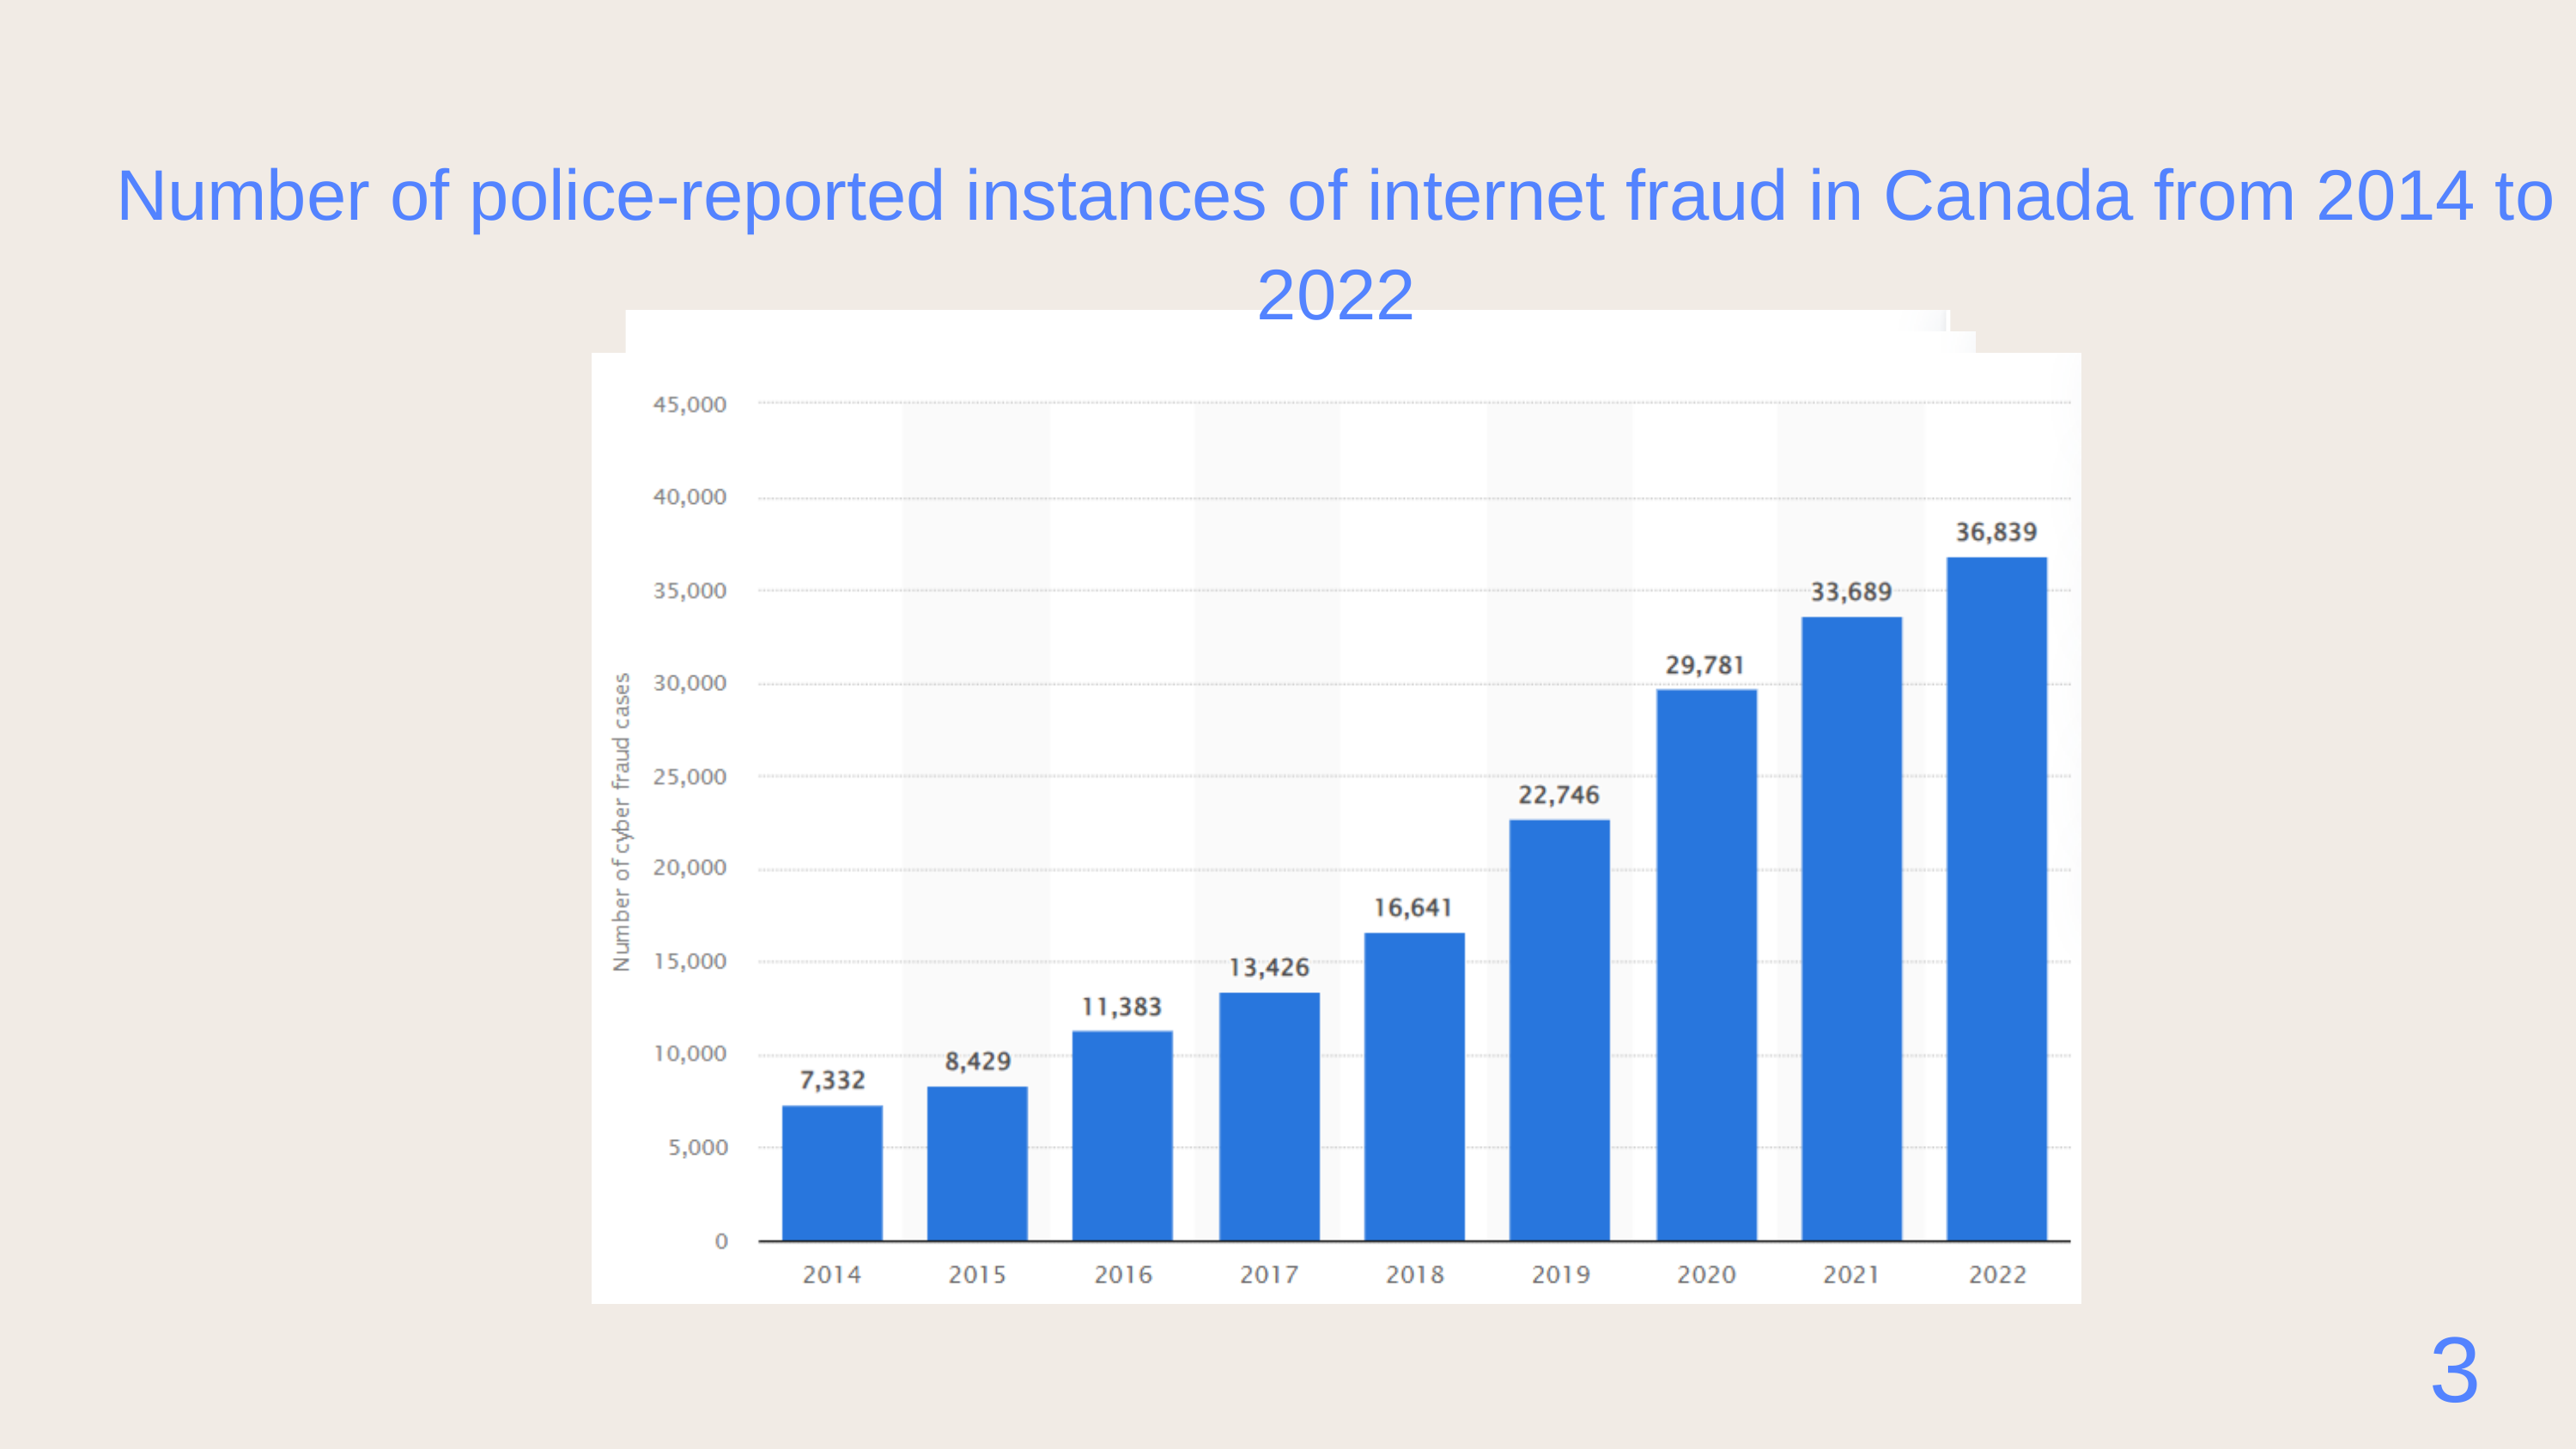

Number of police-reported instances of internet fraud in Canada from 2014 to 2022

3